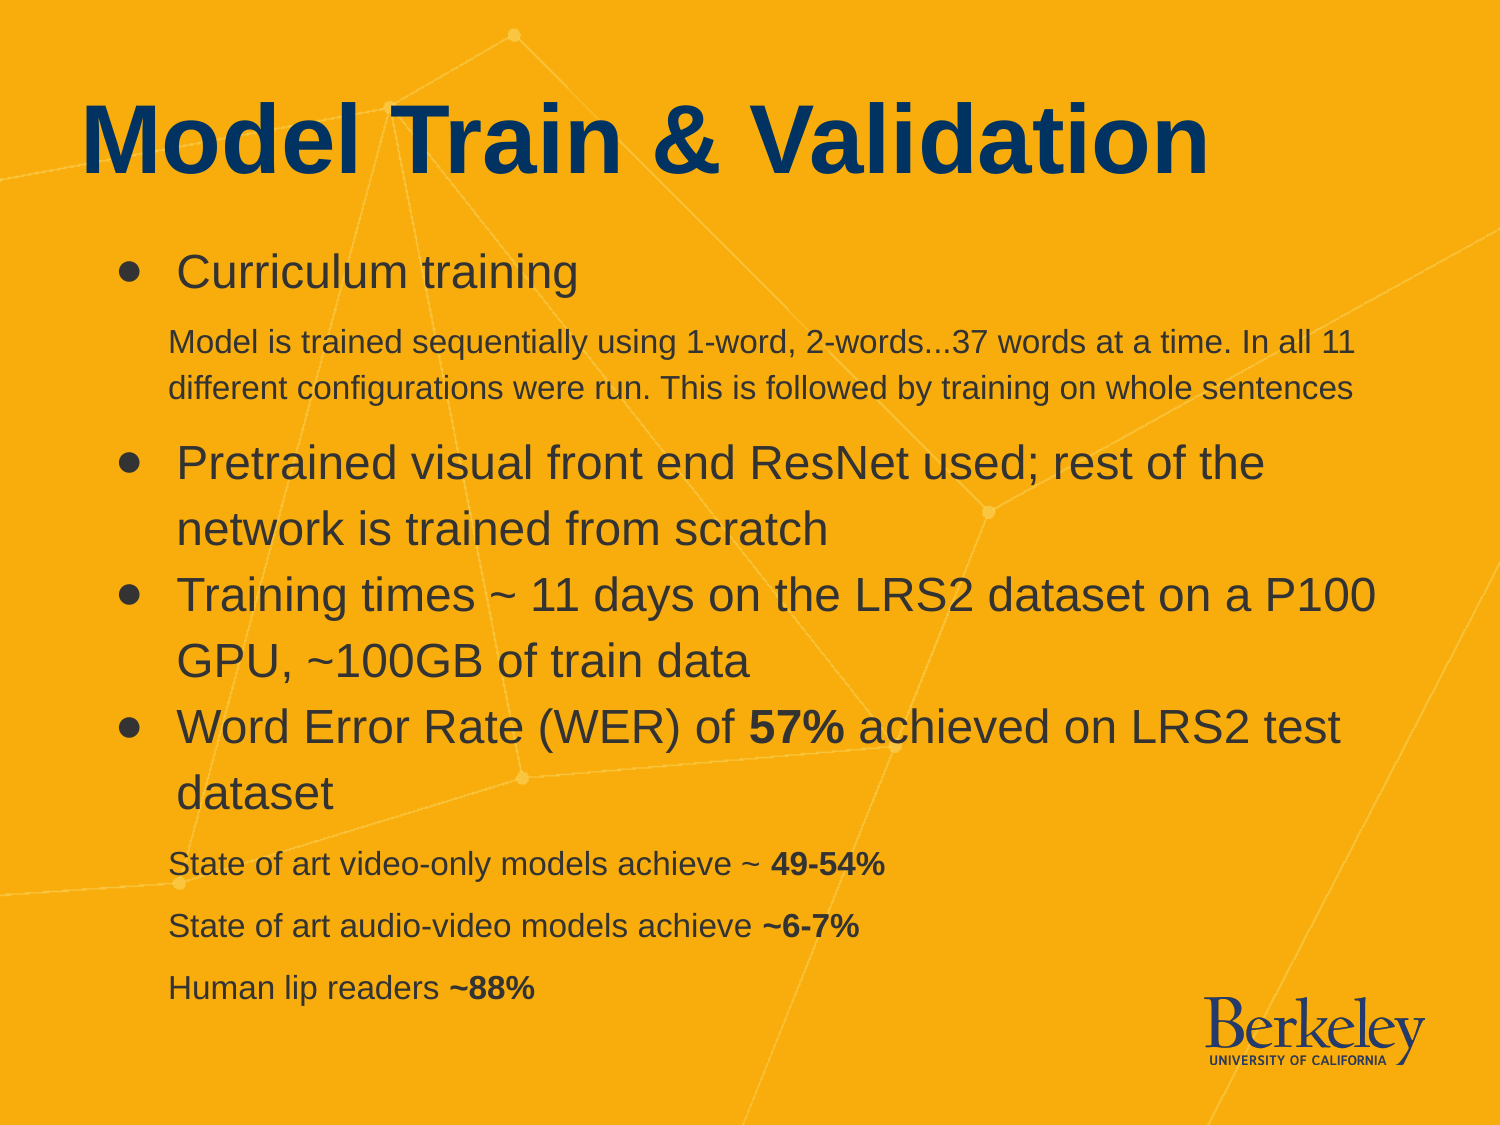

# Model Train & Validation
Curriculum training
Model is trained sequentially using 1-word, 2-words...37 words at a time. In all 11 different configurations were run. This is followed by training on whole sentences
Pretrained visual front end ResNet used; rest of the network is trained from scratch
Training times ~ 11 days on the LRS2 dataset on a P100 GPU, ~100GB of train data
Word Error Rate (WER) of 57% achieved on LRS2 test dataset
State of art video-only models achieve ~ 49-54%
State of art audio-video models achieve ~6-7%
Human lip readers ~88%